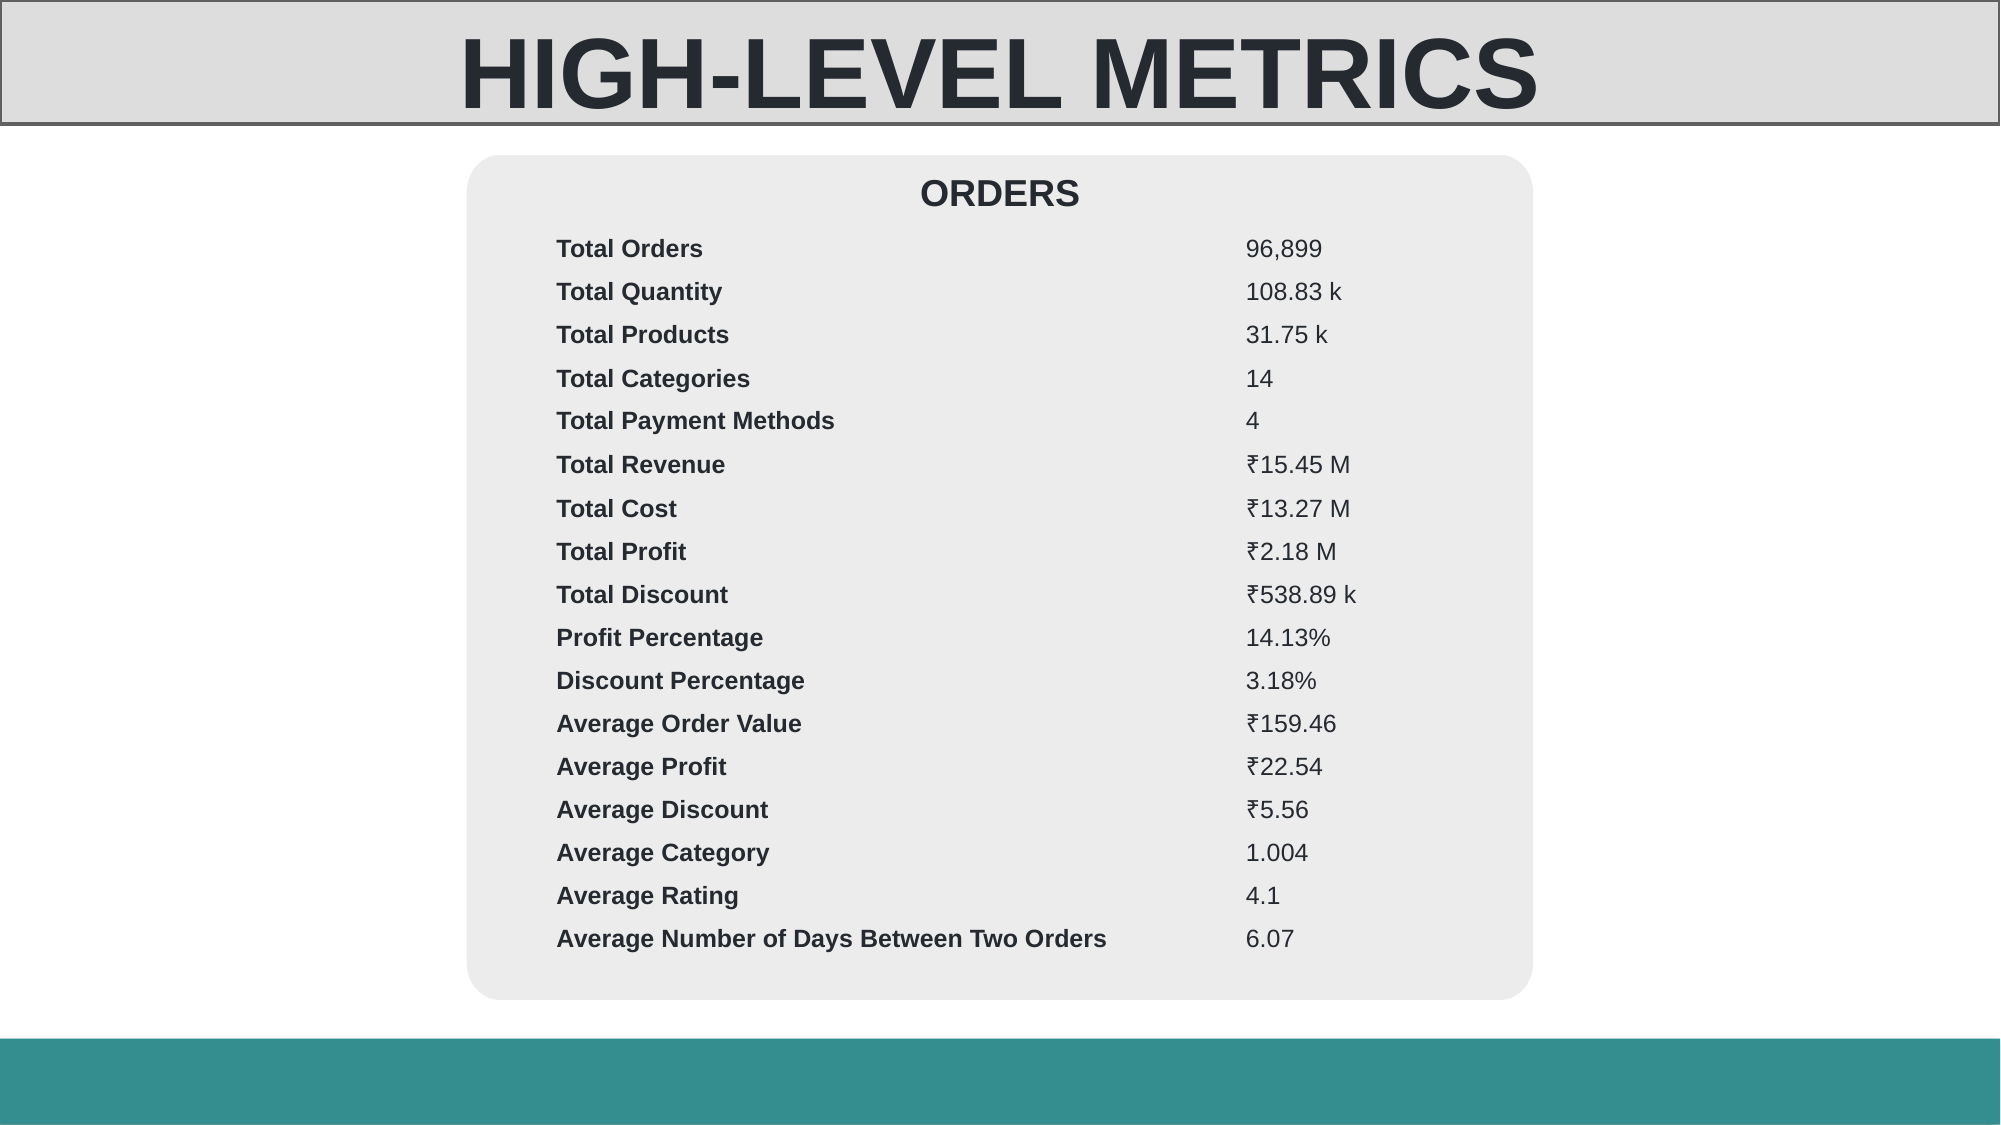

HIGH-LEVEL METRICS

ORDERS
| Total Orders | 96,899 |
| --- | --- |
| Total Quantity | 108.83 k |
| Total Products | 31.75 k |
| Total Categories | 14 |
| Total Payment Methods | 4 |
| Total Revenue | ₹15.45 M |
| Total Cost | ₹13.27 M |
| Total Profit | ₹2.18 M |
| Total Discount | ₹538.89 k |
| Profit Percentage | 14.13% |
| Discount Percentage | 3.18% |
| Average Order Value | ₹159.46 |
| Average Profit | ₹22.54 |
| Average Discount | ₹5.56 |
| Average Category | 1.004 |
| Average Rating | 4.1 |
| Average Number of Days Between Two Orders | 6.07 |